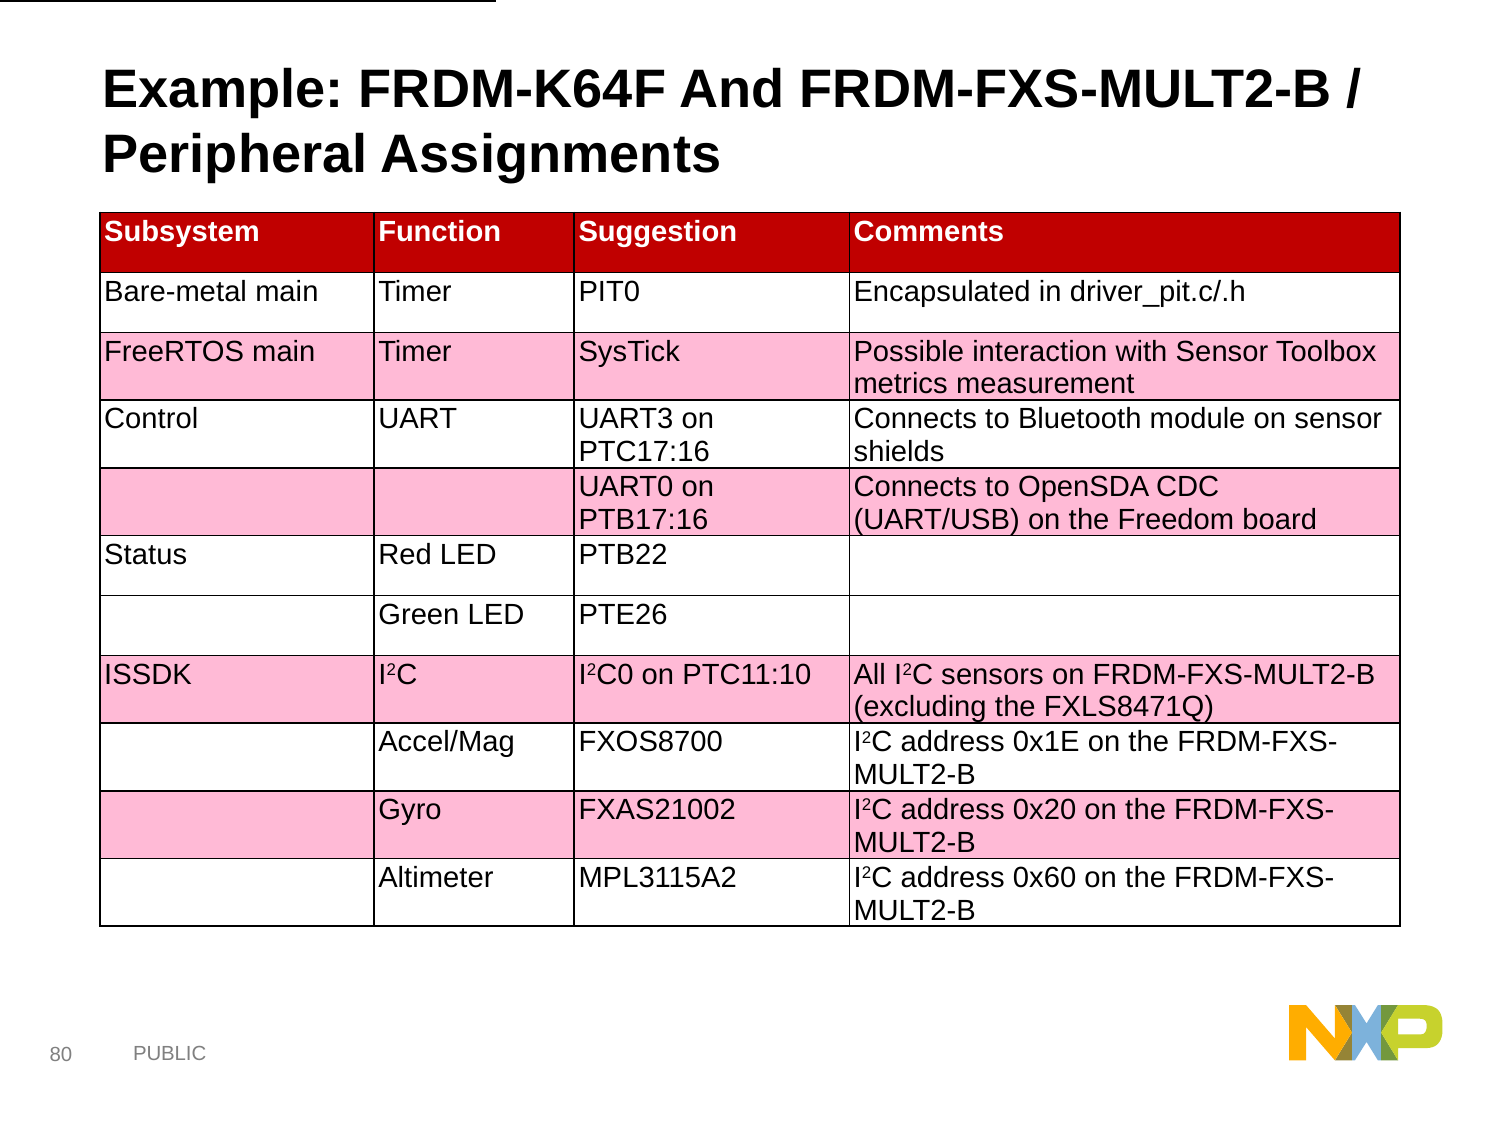

# Example: FRDM-K64F And FRDM-FXS-MULT2-B / Peripheral Assignments
| Subsystem | Function | Suggestion | Comments |
| --- | --- | --- | --- |
| Bare-metal main | Timer | PIT0 | Encapsulated in driver\_pit.c/.h |
| FreeRTOS main | Timer | SysTick | Possible interaction with Sensor Toolbox metrics measurement |
| Control | UART | UART3 on PTC17:16 | Connects to Bluetooth module on sensor shields |
|  |  | UART0 on PTB17:16 | Connects to OpenSDA CDC (UART/USB) on the Freedom board |
| Status | Red LED | PTB22 |  |
|  | Green LED | PTE26 |  |
| ISSDK | I2C | I2C0 on PTC11:10 | All I2C sensors on FRDM-FXS-MULT2-B (excluding the FXLS8471Q) |
|  | Accel/Mag | FXOS8700 | I2C address 0x1E on the FRDM-FXS-MULT2-B |
|  | Gyro | FXAS21002 | I2C address 0x20 on the FRDM-FXS-MULT2-B |
|  | Altimeter | MPL3115A2 | I2C address 0x60 on the FRDM-FXS-MULT2-B |